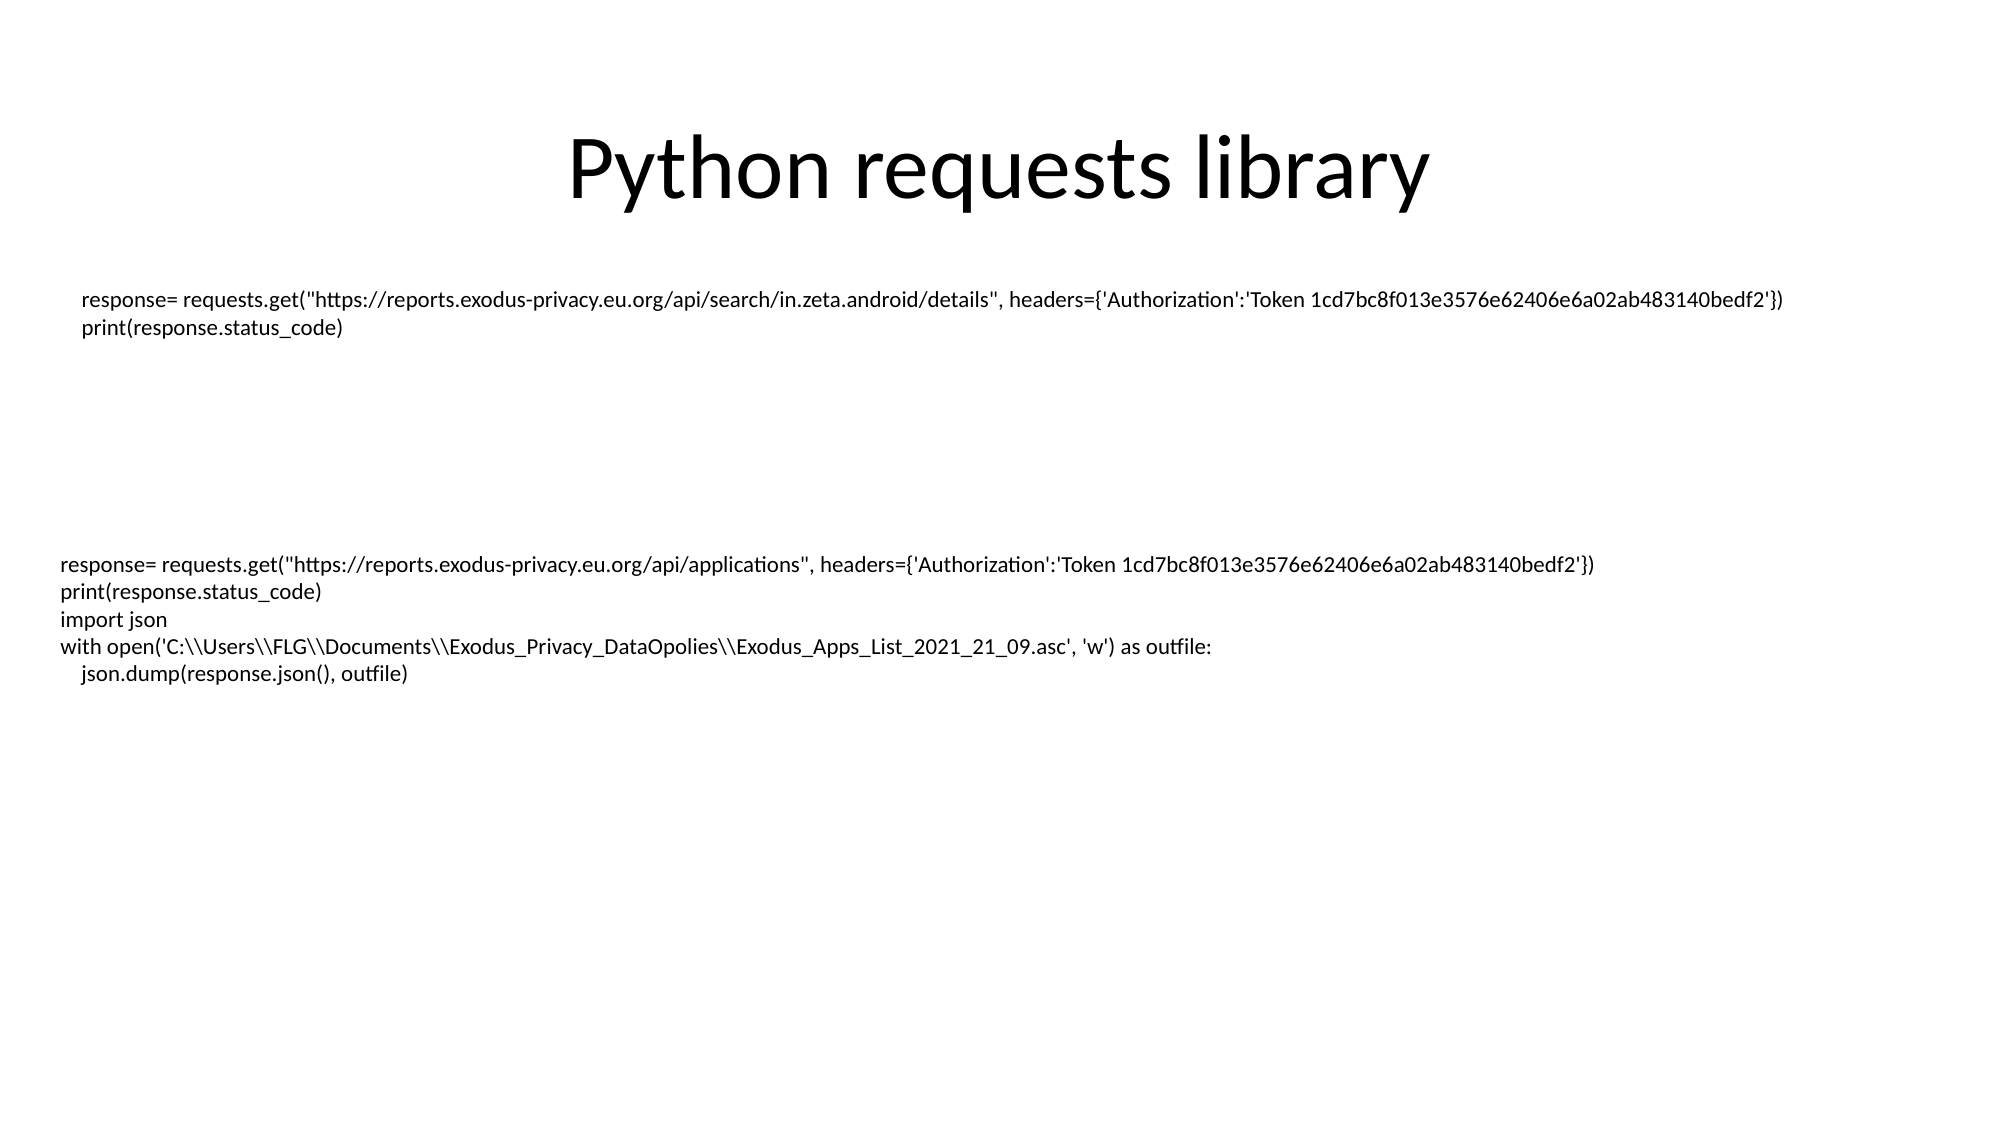

# Python requests library
response= requests.get("https://reports.exodus-privacy.eu.org/api/search/in.zeta.android/details", headers={'Authorization':'Token 1cd7bc8f013e3576e62406e6a02ab483140bedf2'})
print(response.status_code)

response= requests.get("https://reports.exodus-privacy.eu.org/api/applications", headers={'Authorization':'Token 1cd7bc8f013e3576e62406e6a02ab483140bedf2'})
print(response.status_code)
import json
with open('C:\\Users\\FLG\\Documents\\Exodus_Privacy_DataOpolies\\Exodus_Apps_List_2021_21_09.asc', 'w') as outfile:
    json.dump(response.json(), outfile)